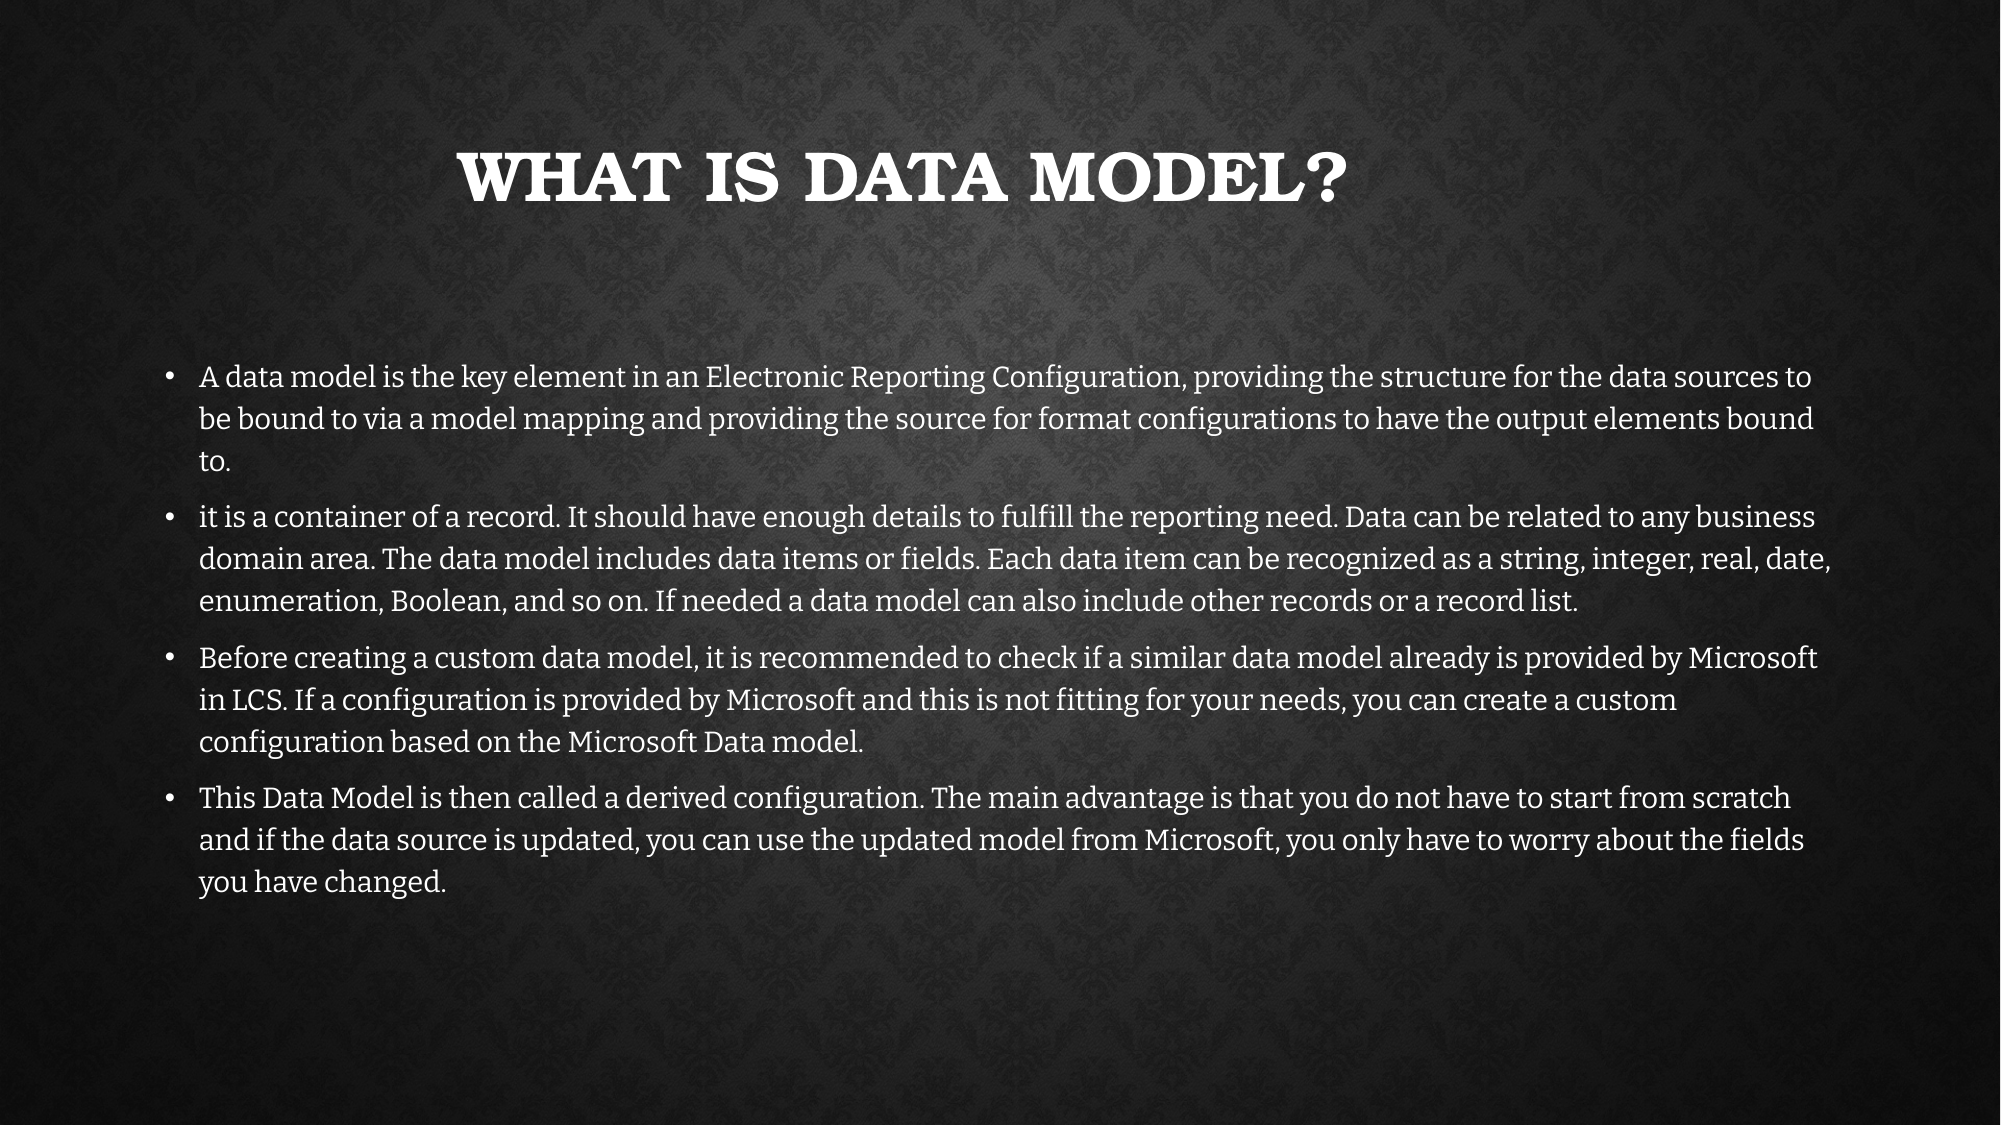

# what is data model?
A data model is the key element in an Electronic Reporting Configuration, providing the structure for the data sources to be bound to via a model mapping and providing the source for format configurations to have the output elements bound to.
it is a container of a record. It should have enough details to fulfill the reporting need. Data can be related to any business domain area. The data model includes data items or fields. Each data item can be recognized as a string, integer, real, date, enumeration, Boolean, and so on. If needed a data model can also include other records or a record list.
Before creating a custom data model, it is recommended to check if a similar data model already is provided by Microsoft in LCS. If a configuration is provided by Microsoft and this is not fitting for your needs, you can create a custom configuration based on the Microsoft Data model.
This Data Model is then called a derived configuration. The main advantage is that you do not have to start from scratch and if the data source is updated, you can use the updated model from Microsoft, you only have to worry about the fields you have changed.